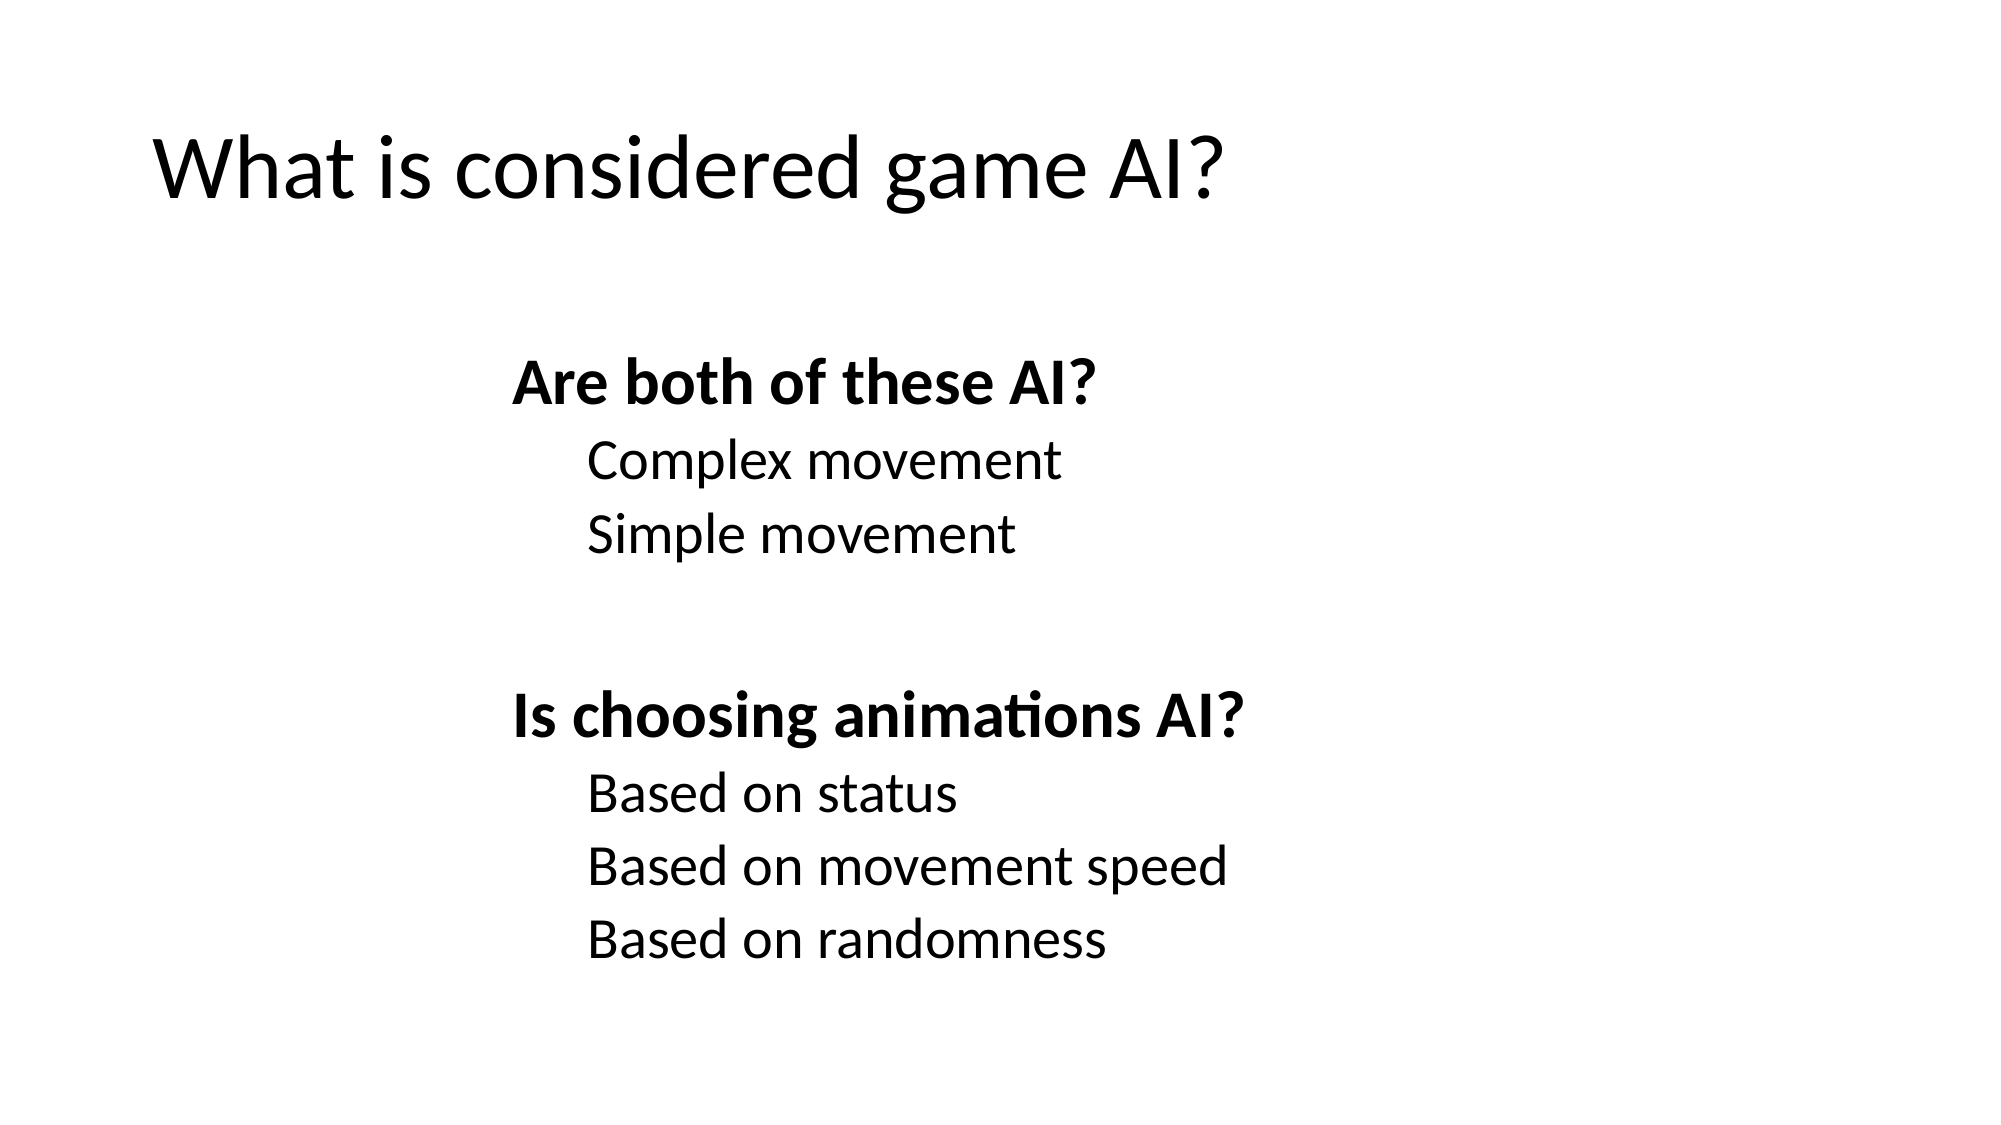

# What is considered game AI?
Are both of these AI?
Complex movement
Simple movement

Is choosing animations AI?
Based on status
Based on movement speed
Based on randomness